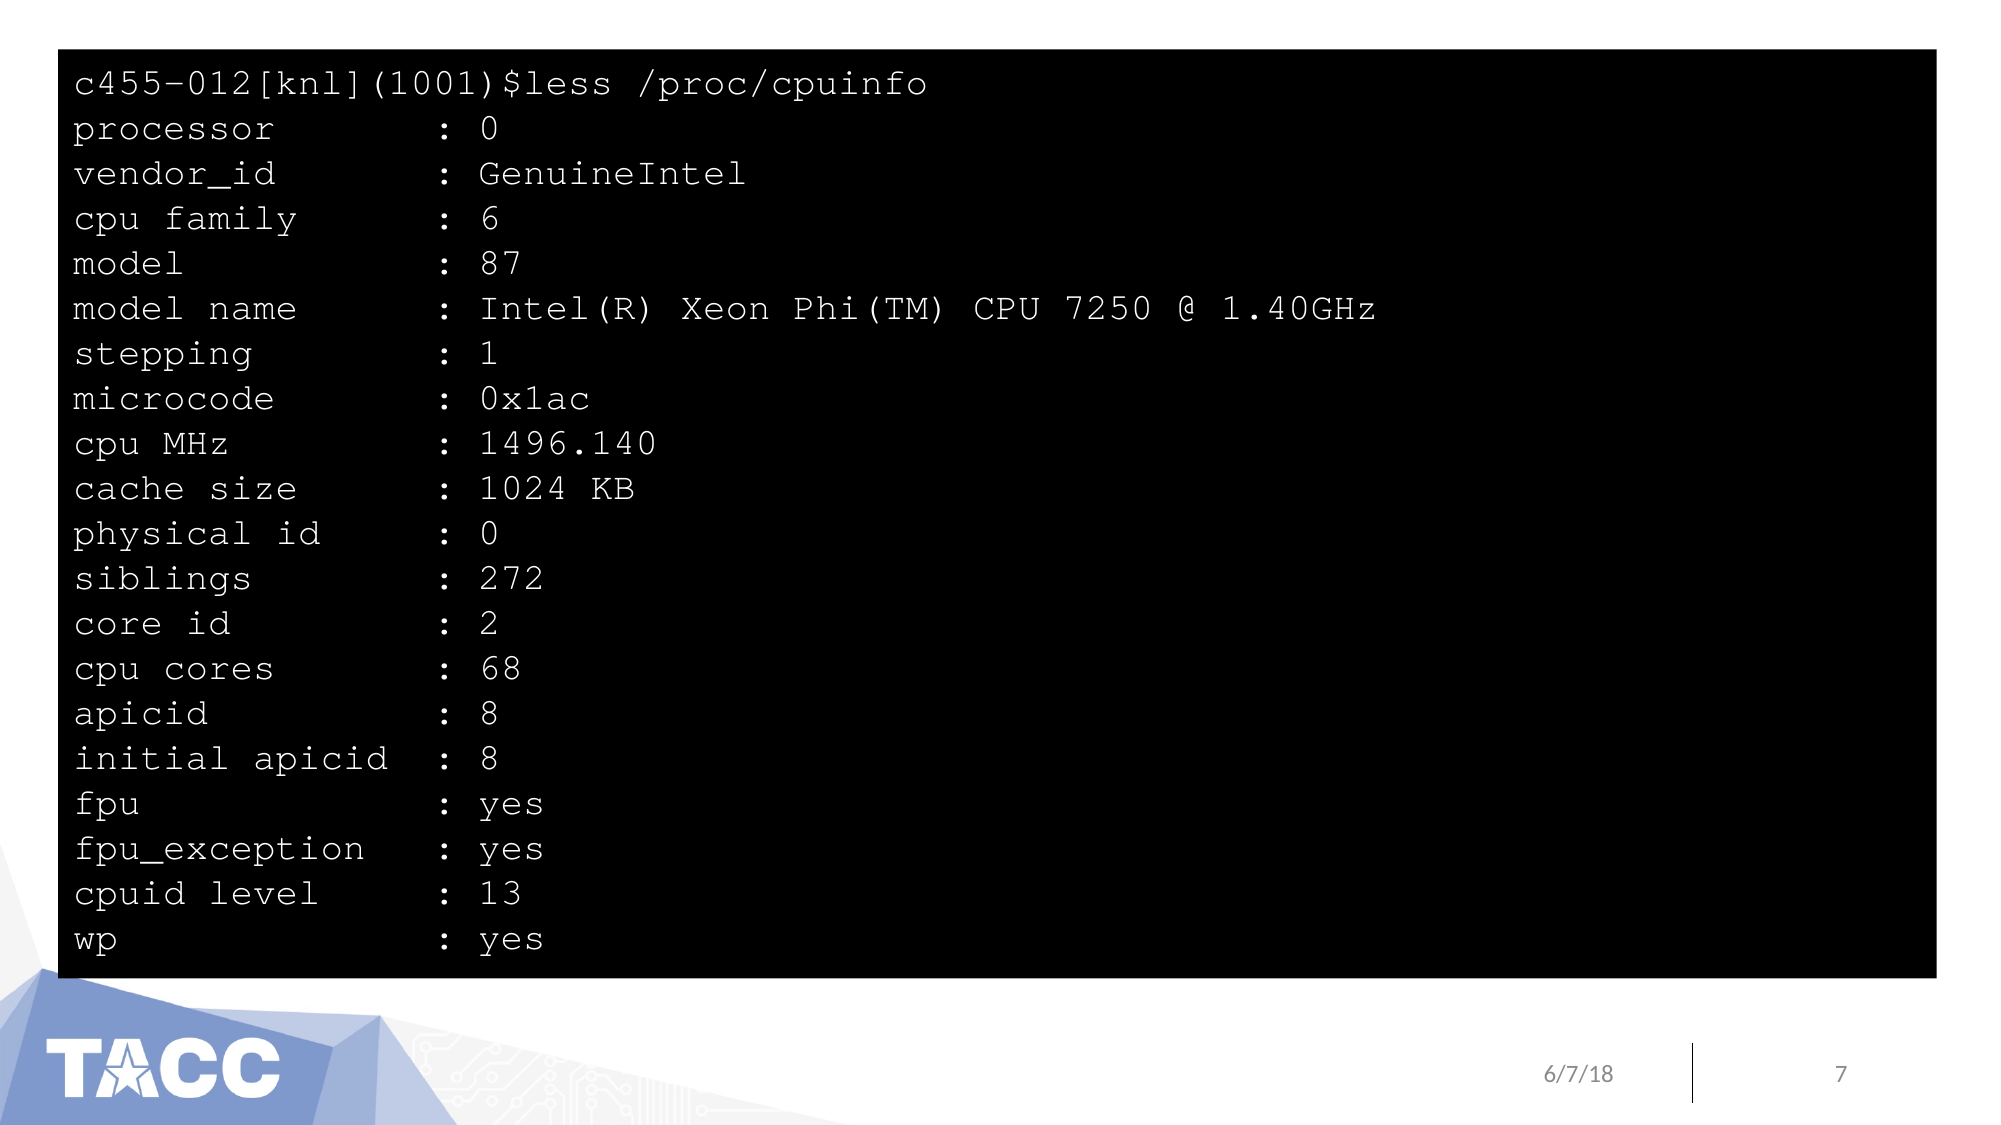

c455-012[knl](1001)$less /proc/cpuinfo
processor       : 0
vendor_id       : GenuineIntel
cpu family      : 6
model           : 87
model name      : Intel(R) Xeon Phi(TM) CPU 7250 @ 1.40GHz
stepping        : 1
microcode       : 0x1ac
cpu MHz         : 1496.140
cache size      : 1024 KB
physical id     : 0
siblings        : 272
core id         : 2
cpu cores       : 68
apicid          : 8
initial apicid  : 8
fpu             : yes
fpu_exception   : yes
cpuid level     : 13
wp              : yes
6/7/18
7